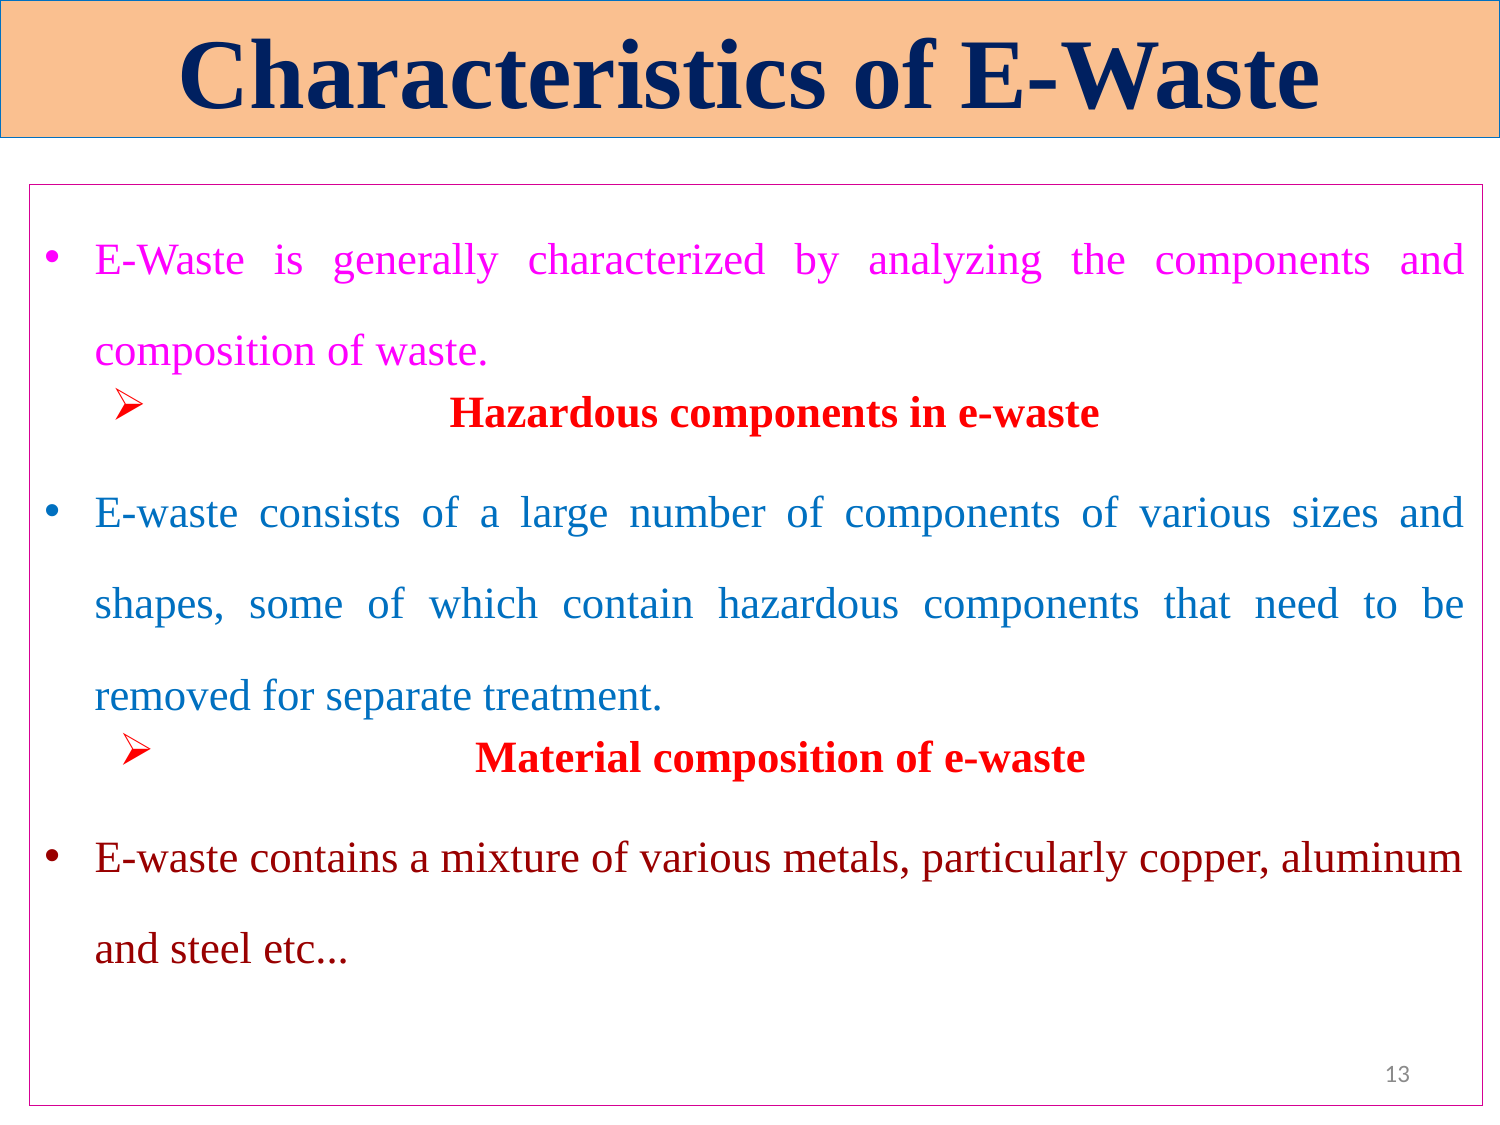

# Characteristics of E-Waste
E-Waste is generally characterized by analyzing the components and composition of waste.
Hazardous components in e-waste
E-waste consists of a large number of components of various sizes and shapes, some of which contain hazardous components that need to be removed for separate treatment.
Material composition of e-waste
E-waste contains a mixture of various metals, particularly copper, aluminum and steel etc...

13